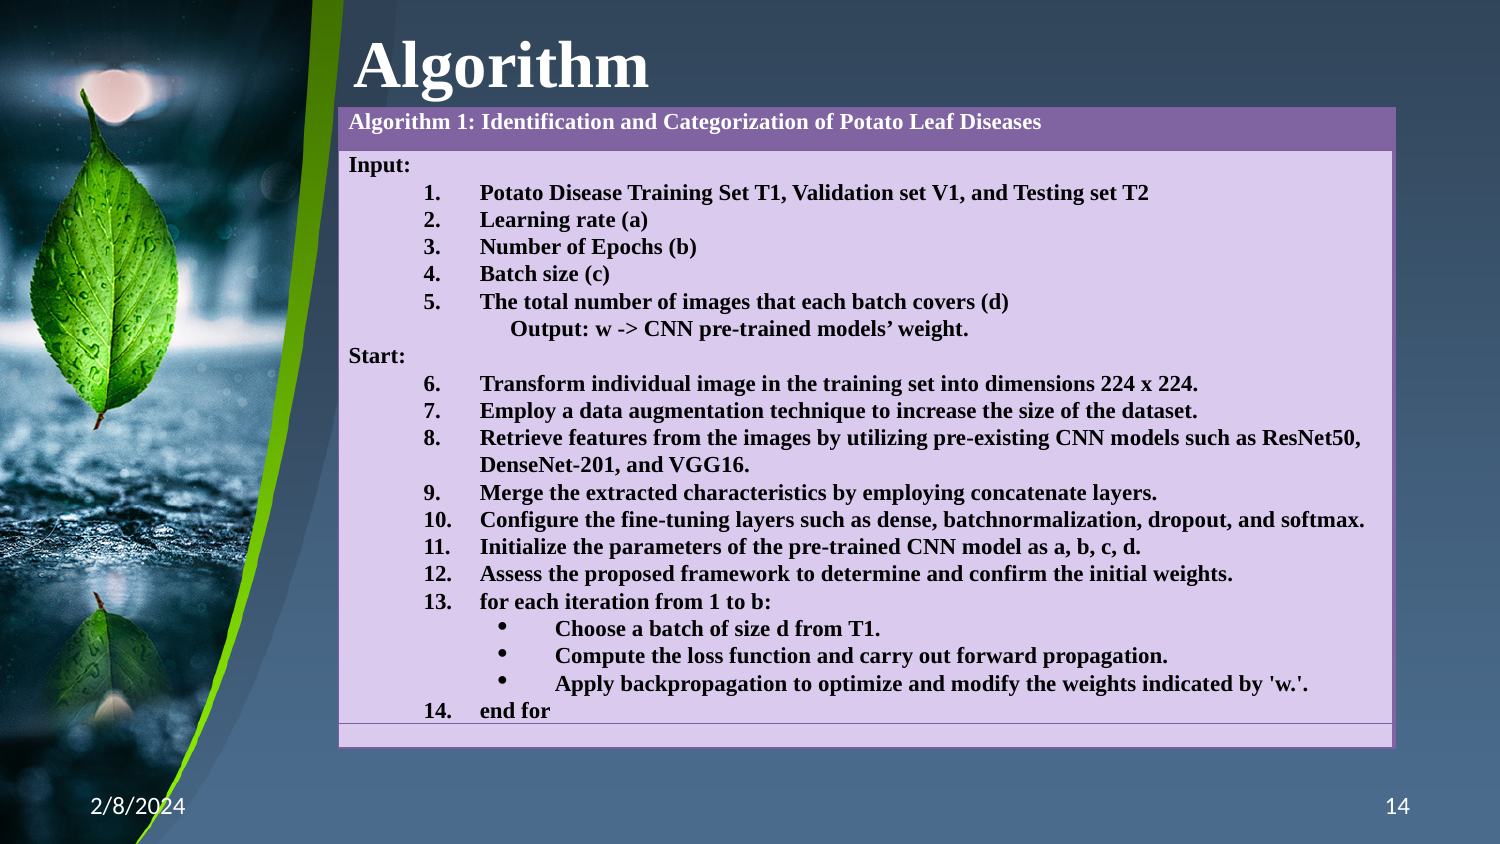

# Algorithm
| Algorithm 1: Identification and Categorization of Potato Leaf Diseases |
| --- |
| Input: Potato Disease Training Set T1, Validation set V1, and Testing set T2 Learning rate (a) Number of Epochs (b) Batch size (c) The total number of images that each batch covers (d) Output: w -> CNN pre-trained models’ weight. Start: Transform individual image in the training set into dimensions 224 x 224. Employ a data augmentation technique to increase the size of the dataset. Retrieve features from the images by utilizing pre-existing CNN models such as ResNet50, DenseNet-201, and VGG16. Merge the extracted characteristics by employing concatenate layers. Configure the fine-tuning layers such as dense, batchnormalization, dropout, and softmax. Initialize the parameters of the pre-trained CNN model as a, b, c, d. Assess the proposed framework to determine and confirm the initial weights. for each iteration from 1 to b: Choose a batch of size d from T1. Compute the loss function and carry out forward propagation. Apply backpropagation to optimize and modify the weights indicated by 'w.'. end for |
|  |
2/8/2024
14